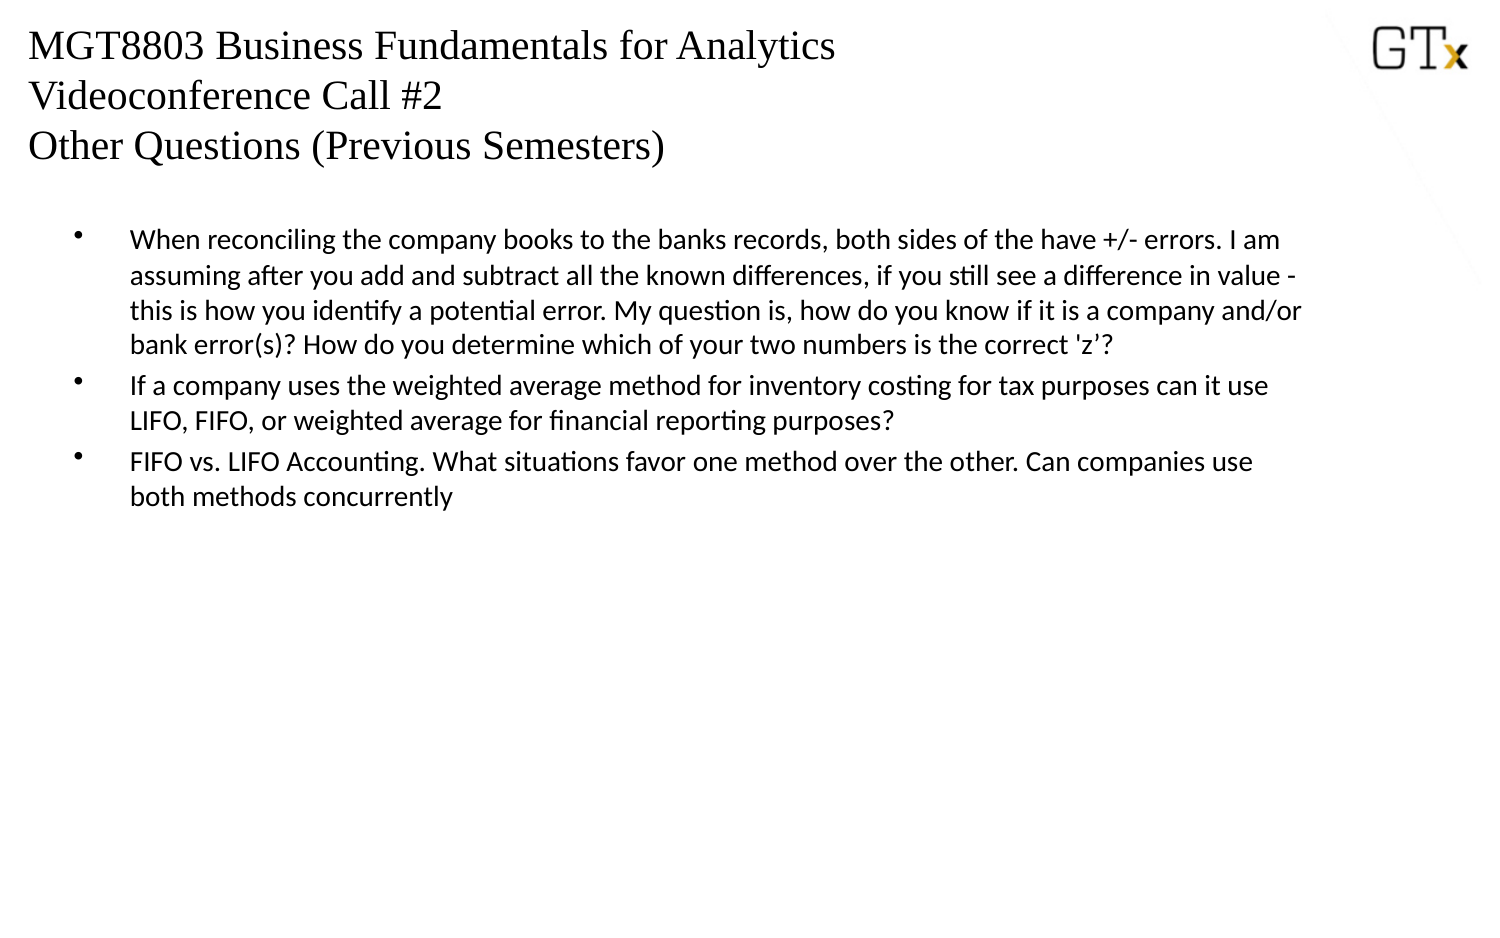

MGT8803 Business Fundamentals for Analytics
Videoconference Call #2
Other Questions (Previous Semesters)
When reconciling the company books to the banks records, both sides of the have +/- errors. I am assuming after you add and subtract all the known differences, if you still see a difference in value - this is how you identify a potential error. My question is, how do you know if it is a company and/or bank error(s)? How do you determine which of your two numbers is the correct 'z’?
If a company uses the weighted average method for inventory costing for tax purposes can it use LIFO, FIFO, or weighted average for financial reporting purposes?
FIFO vs. LIFO Accounting. What situations favor one method over the other. Can companies use both methods concurrently